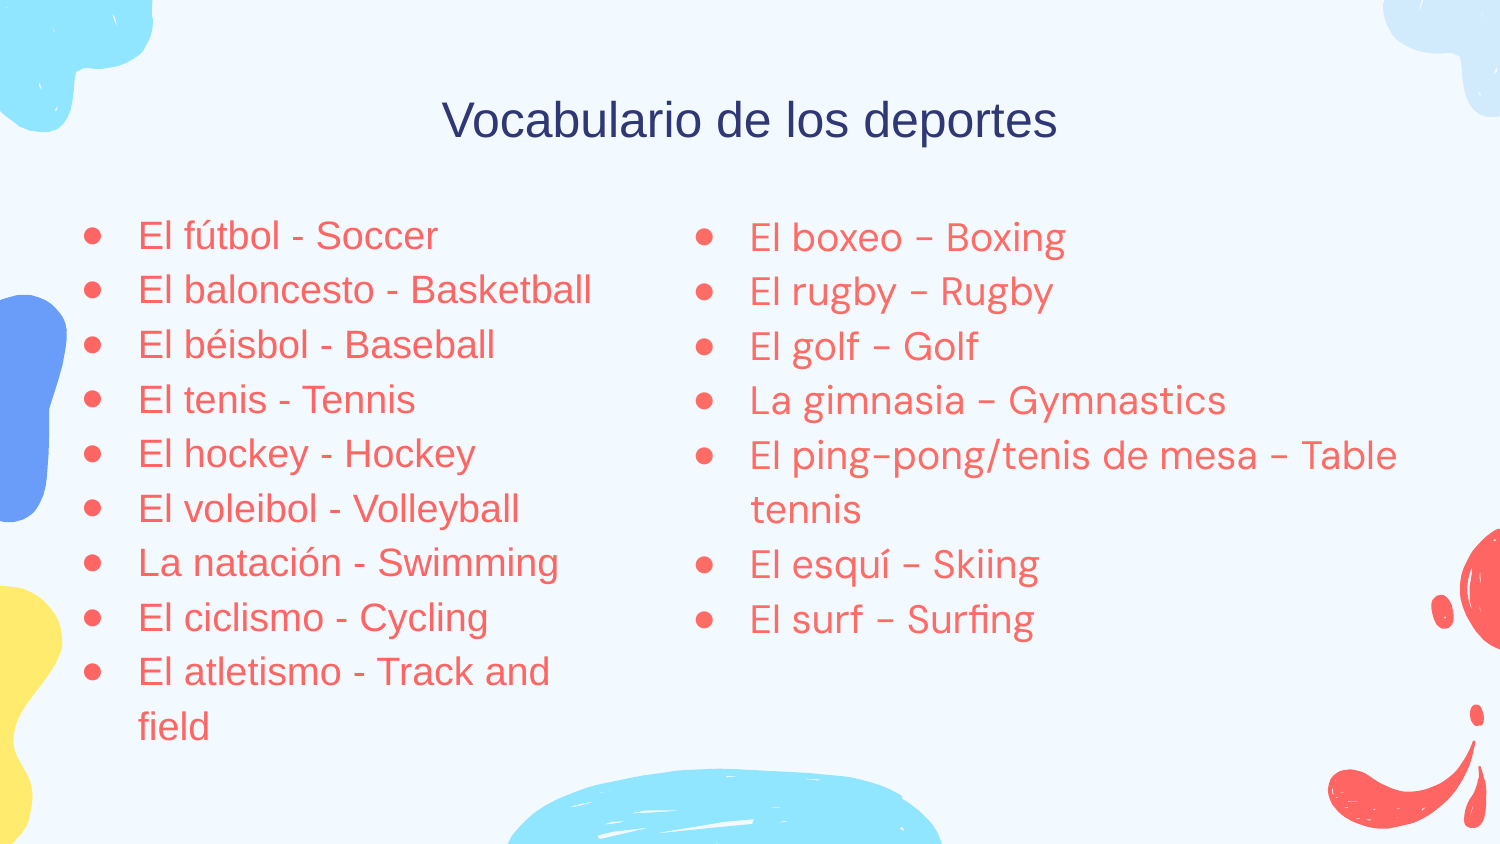

# Vocabulario de los deportes
El fútbol - Soccer
El baloncesto - Basketball
El béisbol - Baseball
El tenis - Tennis
El hockey - Hockey
El voleibol - Volleyball
La natación - Swimming
El ciclismo - Cycling
El atletismo - Track and field
El boxeo - Boxing
El rugby - Rugby
El golf - Golf
La gimnasia - Gymnastics
El ping-pong/tenis de mesa - Table tennis
El esquí - Skiing
El surf - Surfing